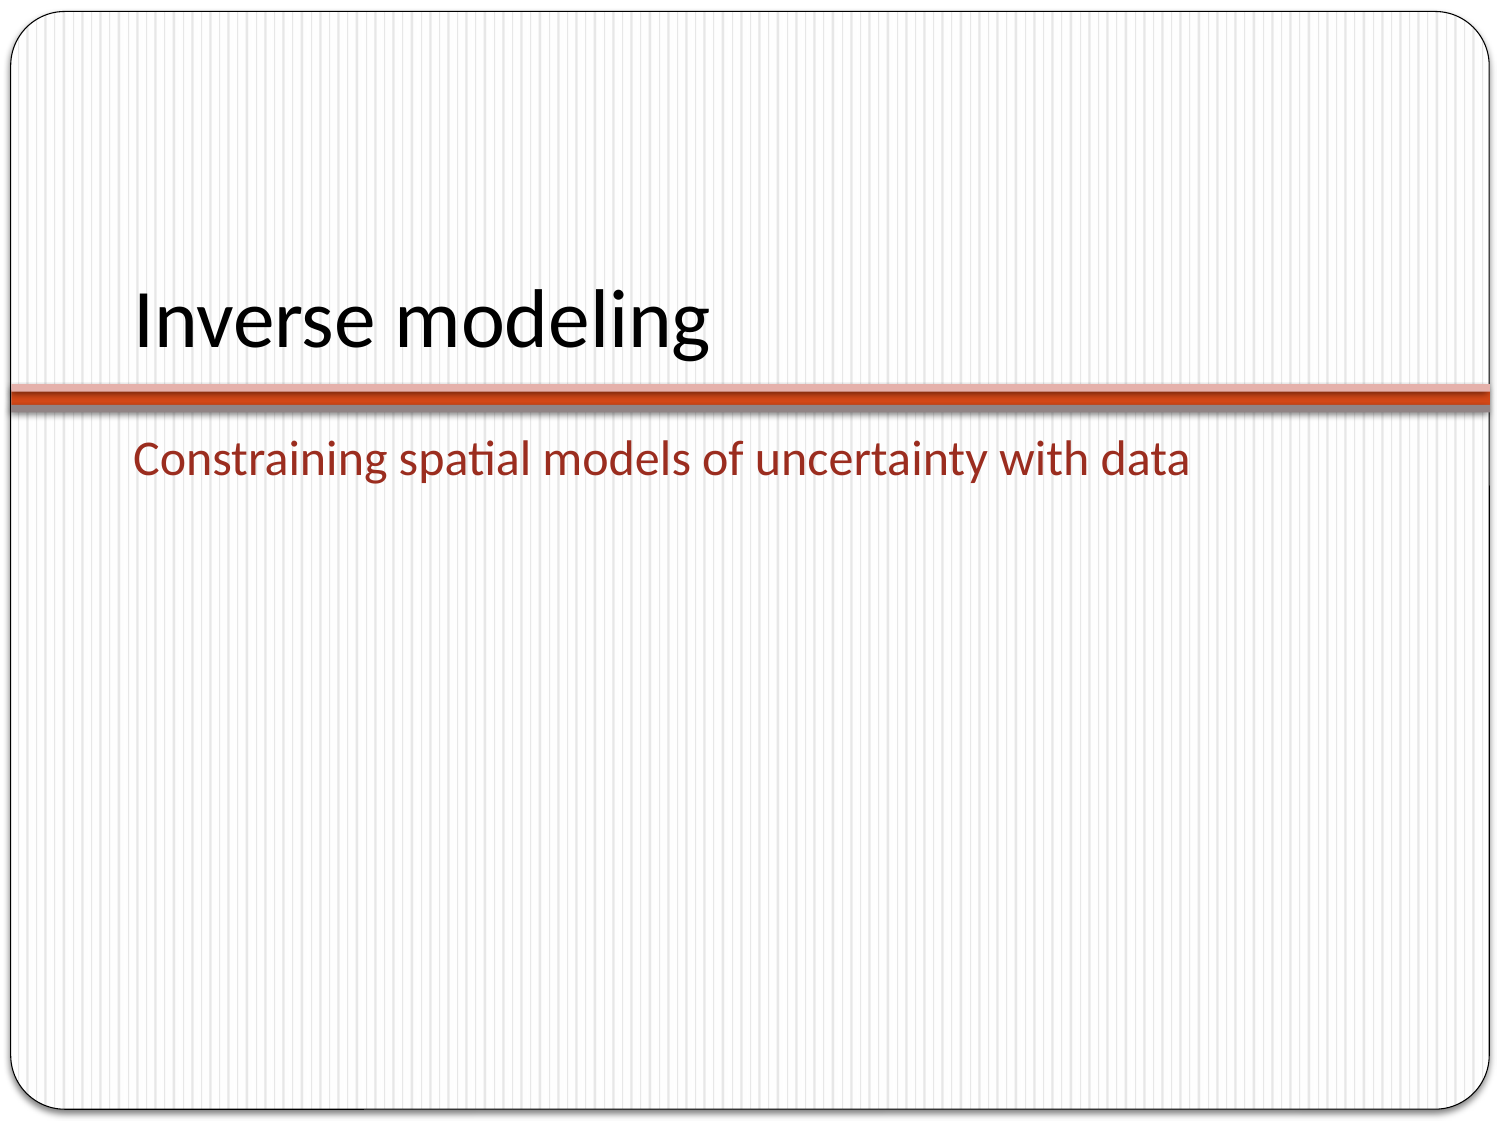

# Inverse modeling
Constraining spatial models of uncertainty with data